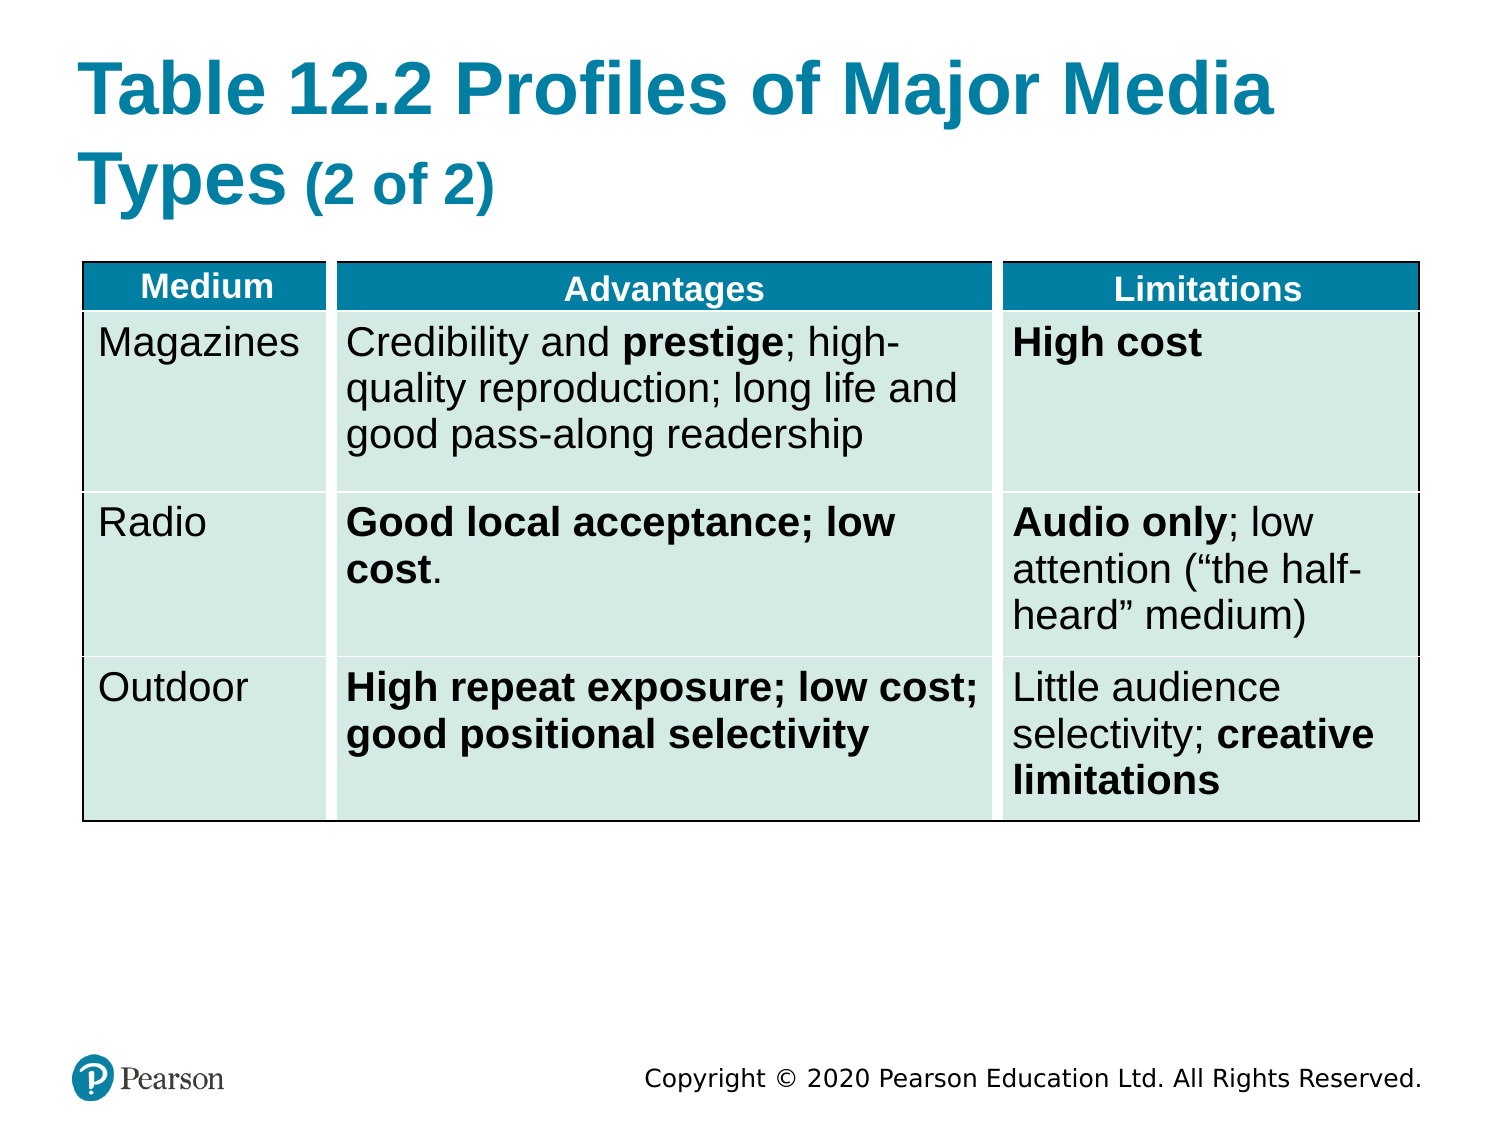

# Table 12.2 Profiles of Major Media Types (2 of 2)
| Medium | Advantages | Limitations |
| --- | --- | --- |
| Magazines | Credibility and prestige; high-quality reproduction; long life and good pass-along readership | High cost |
| Radio | Good local acceptance; low cost. | Audio only; low attention (“the half-heard” medium) |
| Outdoor | High repeat exposure; low cost; good positional selectivity | Little audience selectivity; creative limitations |